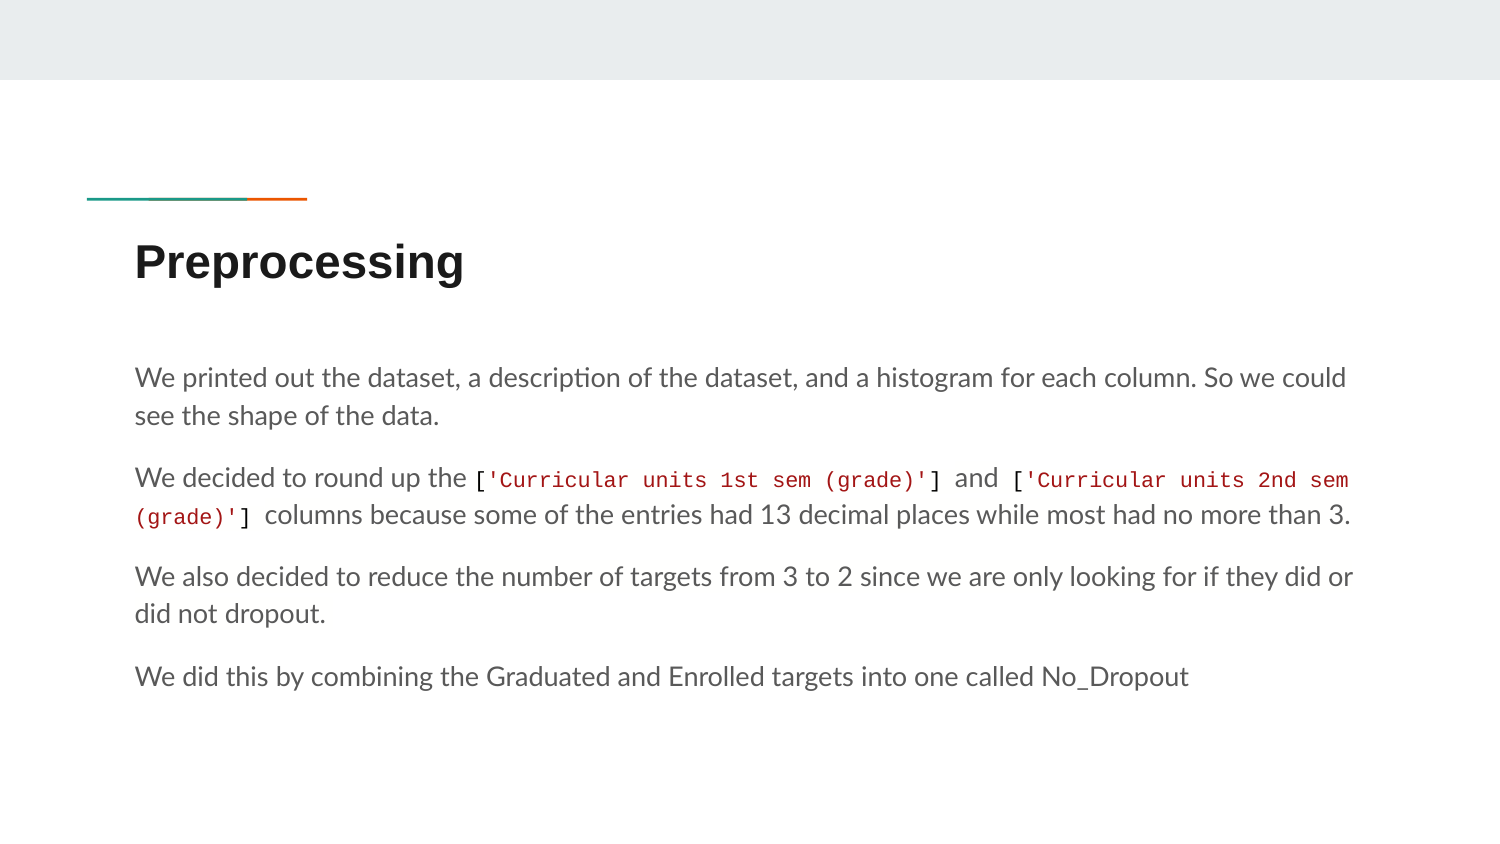

# Preprocessing
We printed out the dataset, a description of the dataset, and a histogram for each column. So we could see the shape of the data.
We decided to round up the ['Curricular units 1st sem (grade)'] and ['Curricular units 2nd sem (grade)'] columns because some of the entries had 13 decimal places while most had no more than 3.
We also decided to reduce the number of targets from 3 to 2 since we are only looking for if they did or did not dropout.
We did this by combining the Graduated and Enrolled targets into one called No_Dropout